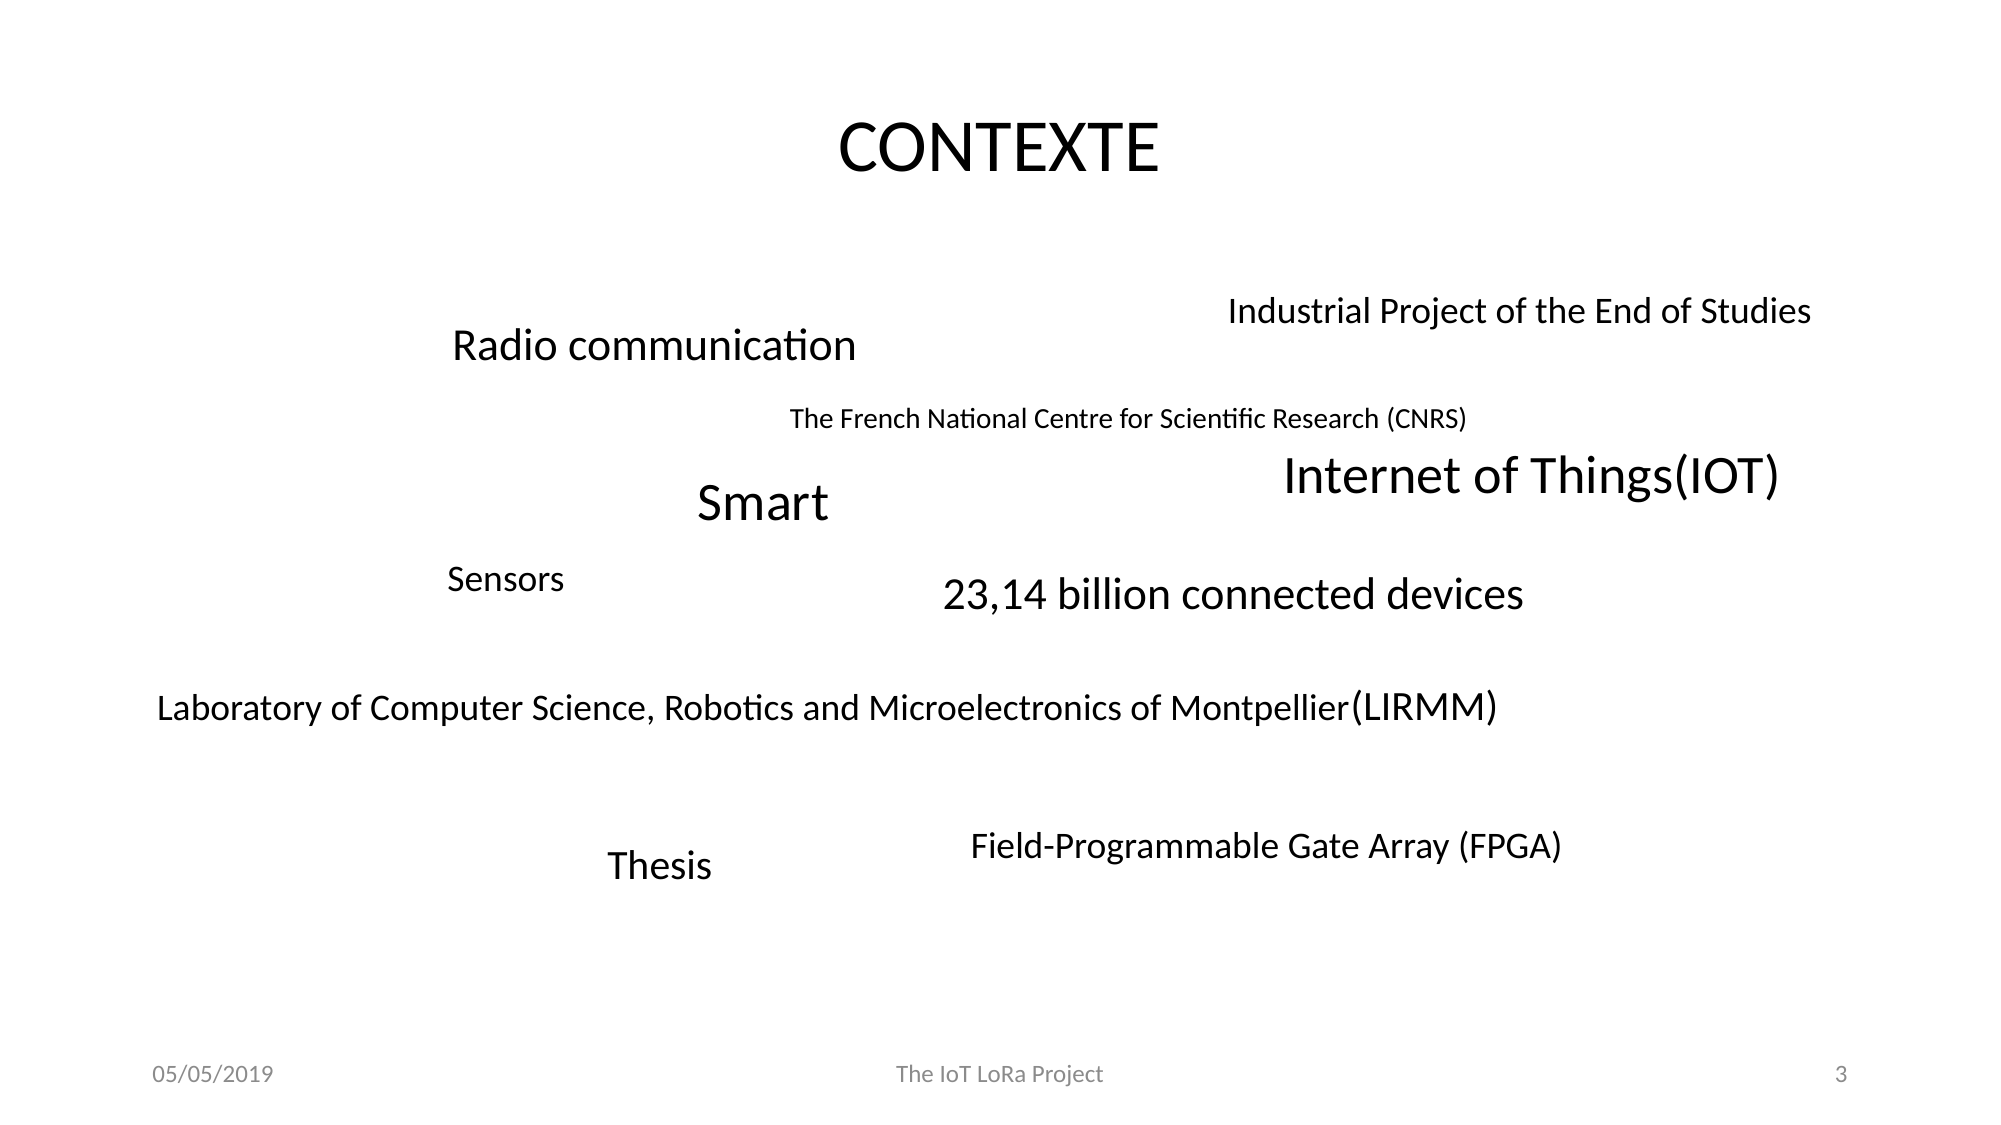

CONTEXTe
Industrial Project of the End of Studies
Radio communication
The French National Centre for Scientific Research (CNRS)
Internet of Things(IOT)
Smart
Sensors
23,14 billion connected devices
Laboratory of Computer Science, Robotics and Microelectronics of Montpellier(LIRMM)
Field-Programmable Gate Array (FPGA)
Thesis
05/05/2019
The IoT LoRa Project
3